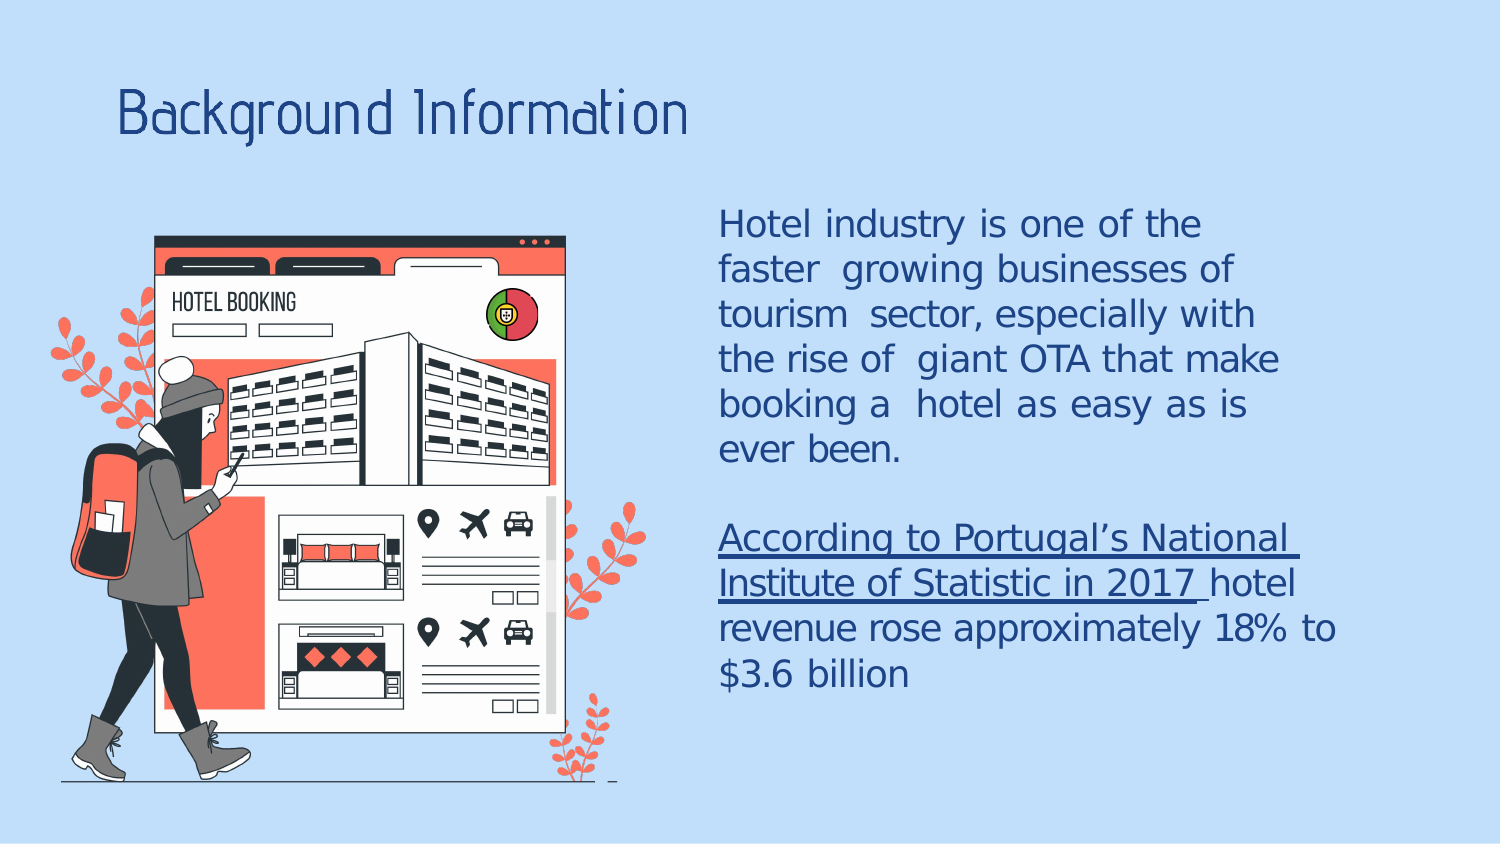

Hotel industry is one of the faster  growing businesses of tourism  sector, especially with the rise of  giant OTA that make booking a  hotel as easy as is ever been.

According to Portugal’s National  Institute of Statistic in 2017 hotel  revenue rose approximately 18% to
$3.6 billion